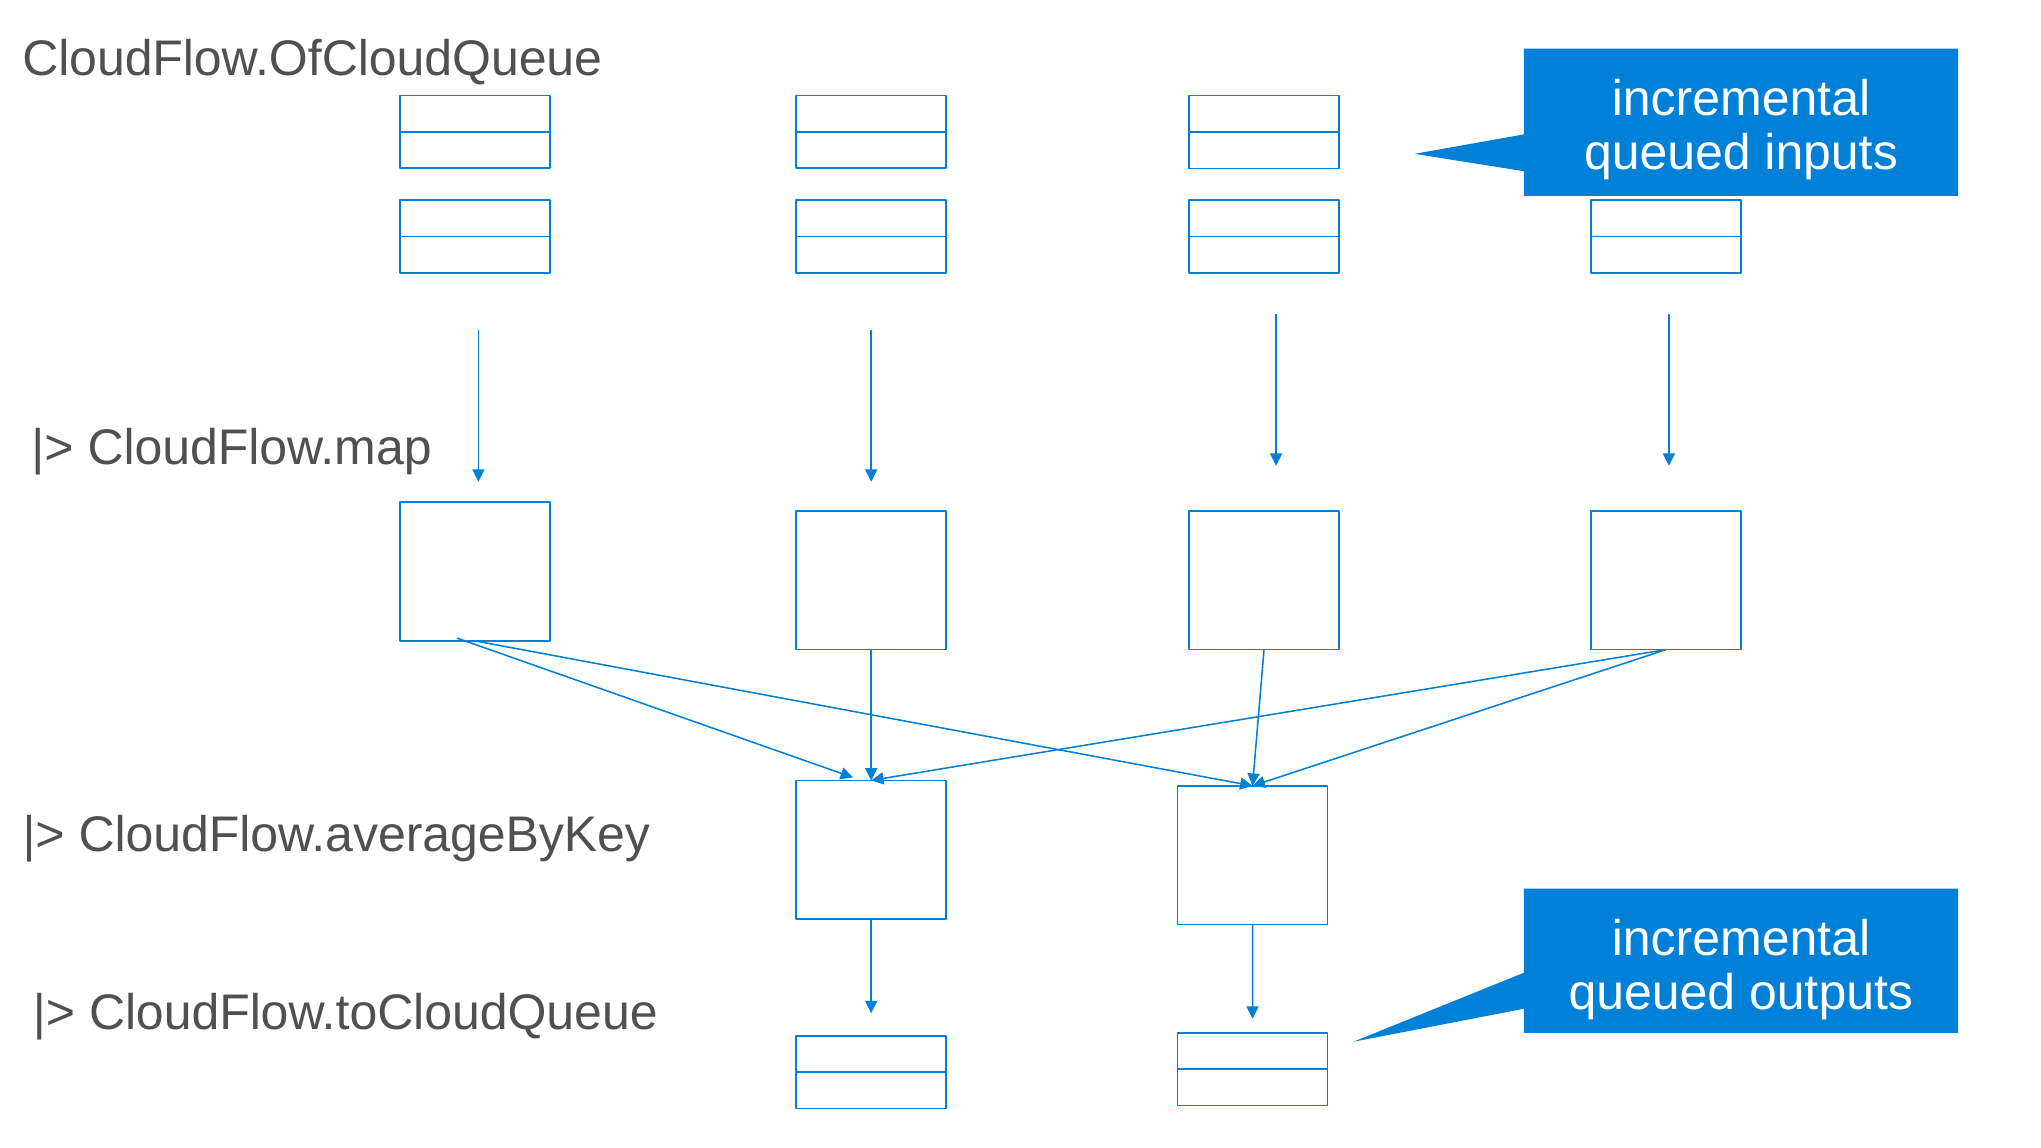

CloudFlow.OfCloudQueue
incremental queued inputs

|> CloudFlow.map

|> CloudFlow.averageByKey

incremental queued outputs
|> CloudFlow.toCloudQueue